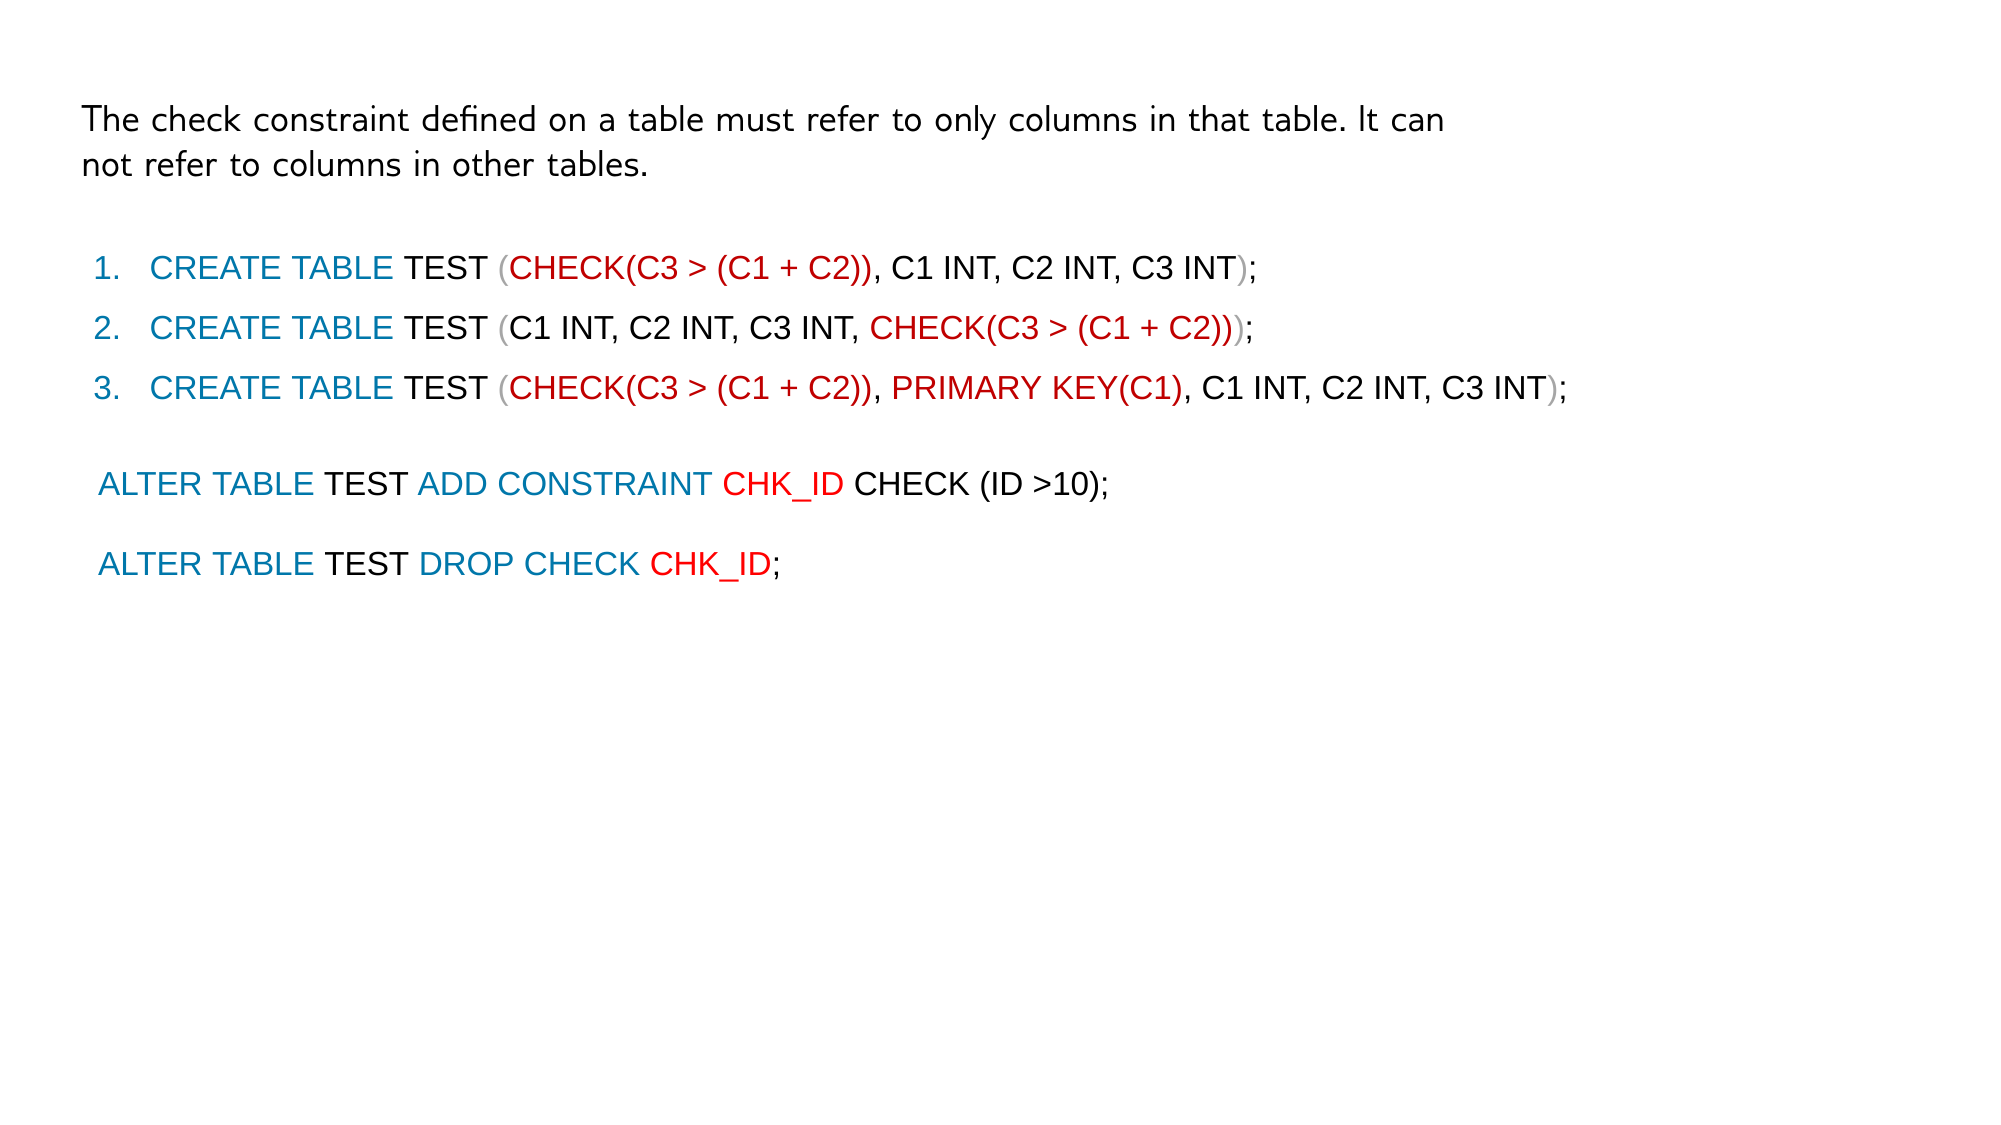

The check constraint defined on a table must refer to only columns in that table. It can not refer to columns in other tables.
CREATE TABLE TEST (CHECK(C3 > (C1 + C2)), C1 INT, C2 INT, C3 INT);
CREATE TABLE TEST (C1 INT, C2 INT, C3 INT, CHECK(C3 > (C1 + C2)));
CREATE TABLE TEST (CHECK(C3 > (C1 + C2)), PRIMARY KEY(C1), C1 INT, C2 INT, C3 INT);
ALTER TABLE TEST ADD CONSTRAINT CHK_ID CHECK (ID >10);

ALTER TABLE TEST DROP CHECK CHK_ID;